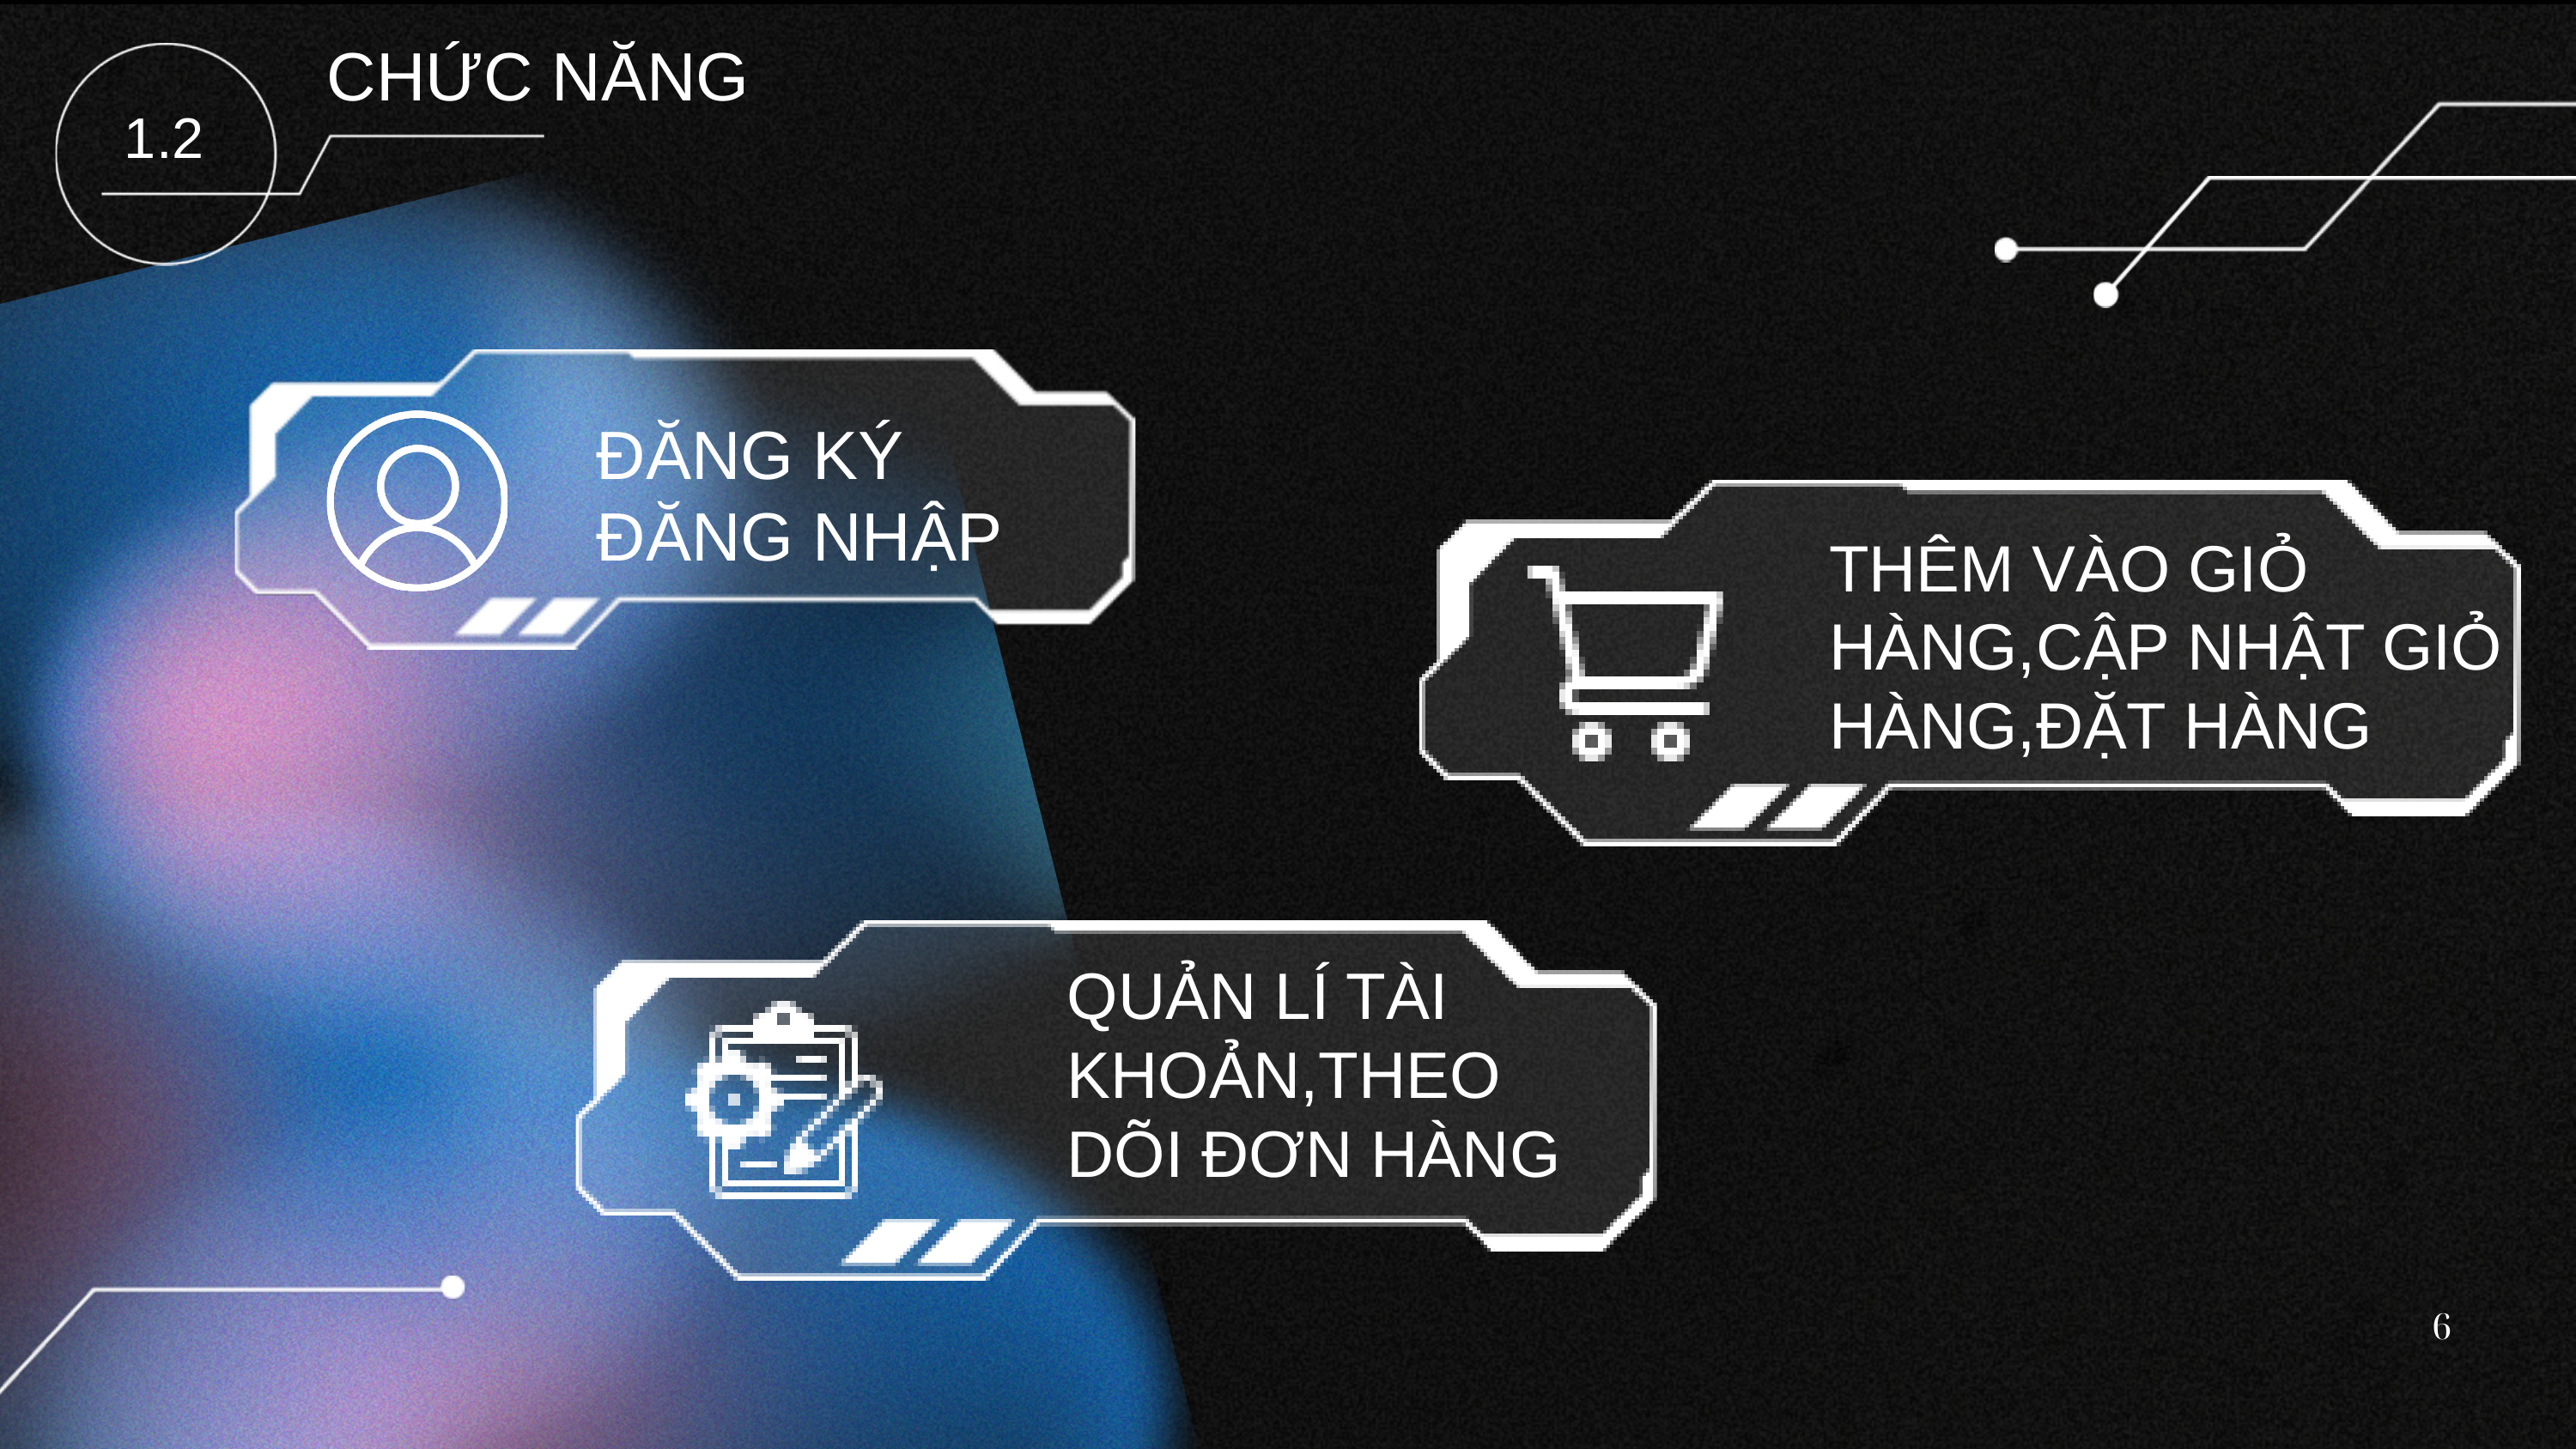

CHỨC NĂNG

1.2

ĐĂNG KÝ ĐĂNG NHẬP

THÊM VÀO GIỎ HÀNG,CẬP NHẬT GIỎ HÀNG,ĐẶT HÀNG

QUẢN LÍ TÀI KHOẢN,THEO DÕI ĐƠN HÀNG

6